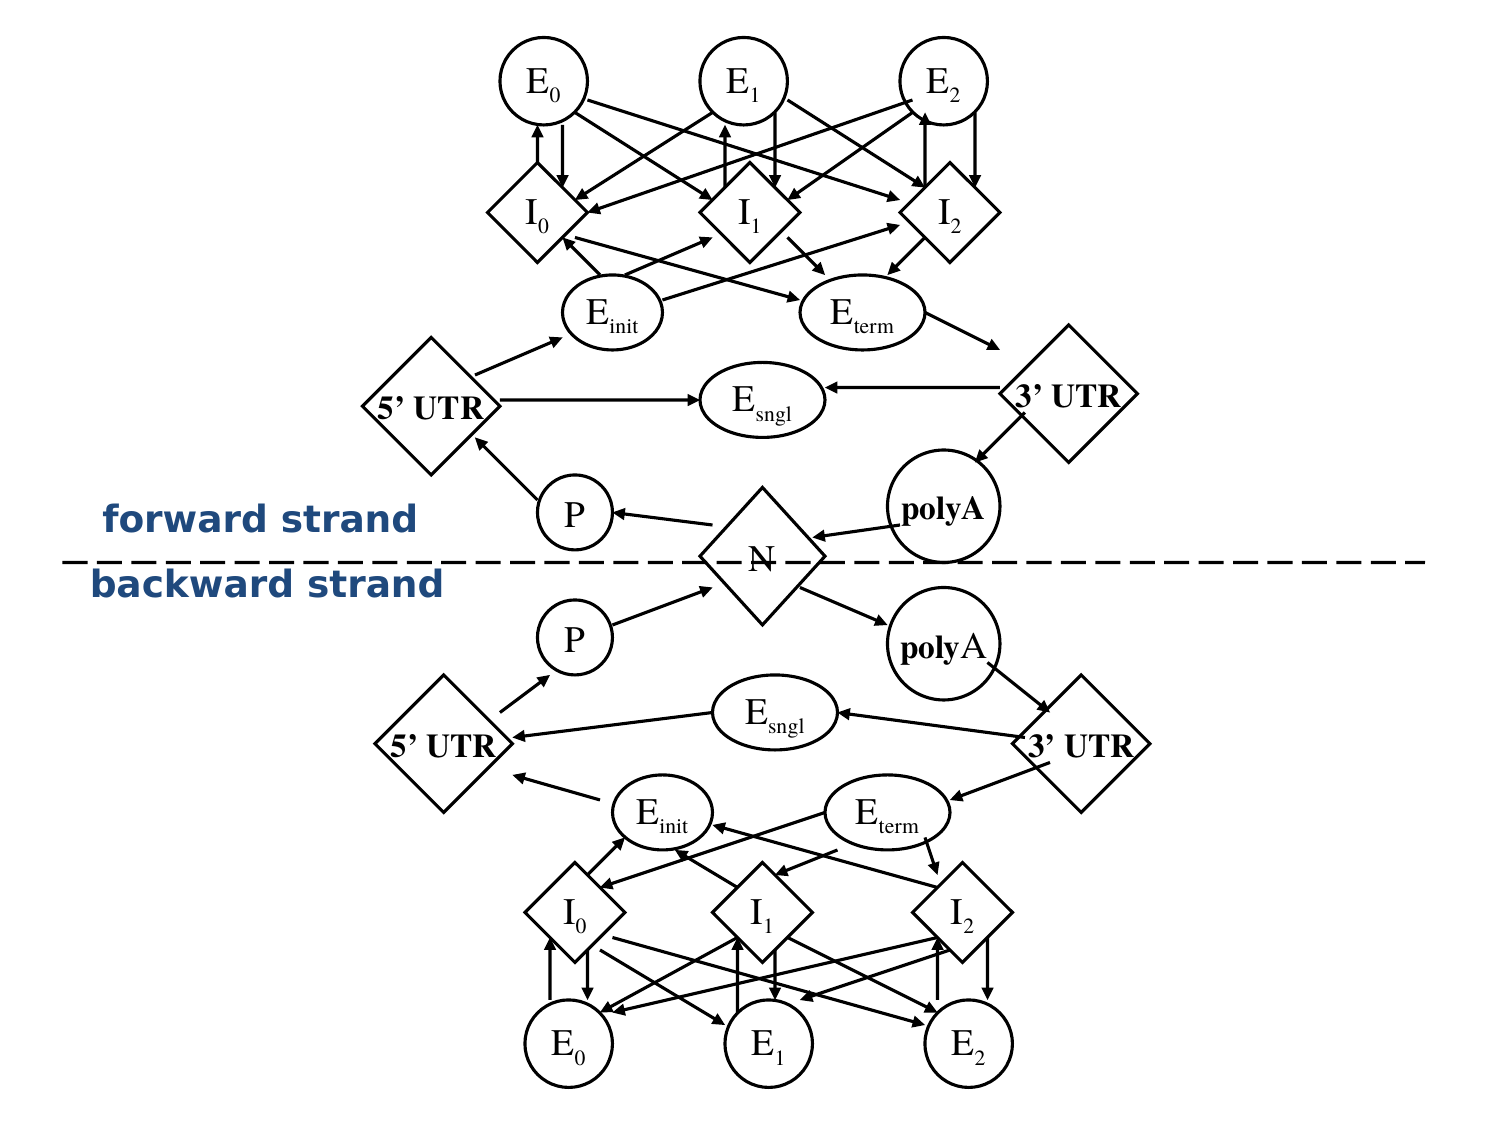

E0
E1
E2

I0
I1
I2

Einit
Eterm

3’ UTR
5’ UTR

Esngl

polyA
P
forward strand
N

backward strand

polyA
P

5’ UTR

Esngl
3’ UTR

Einit
Eterm

I0
I1
I2

E0
E1
E2